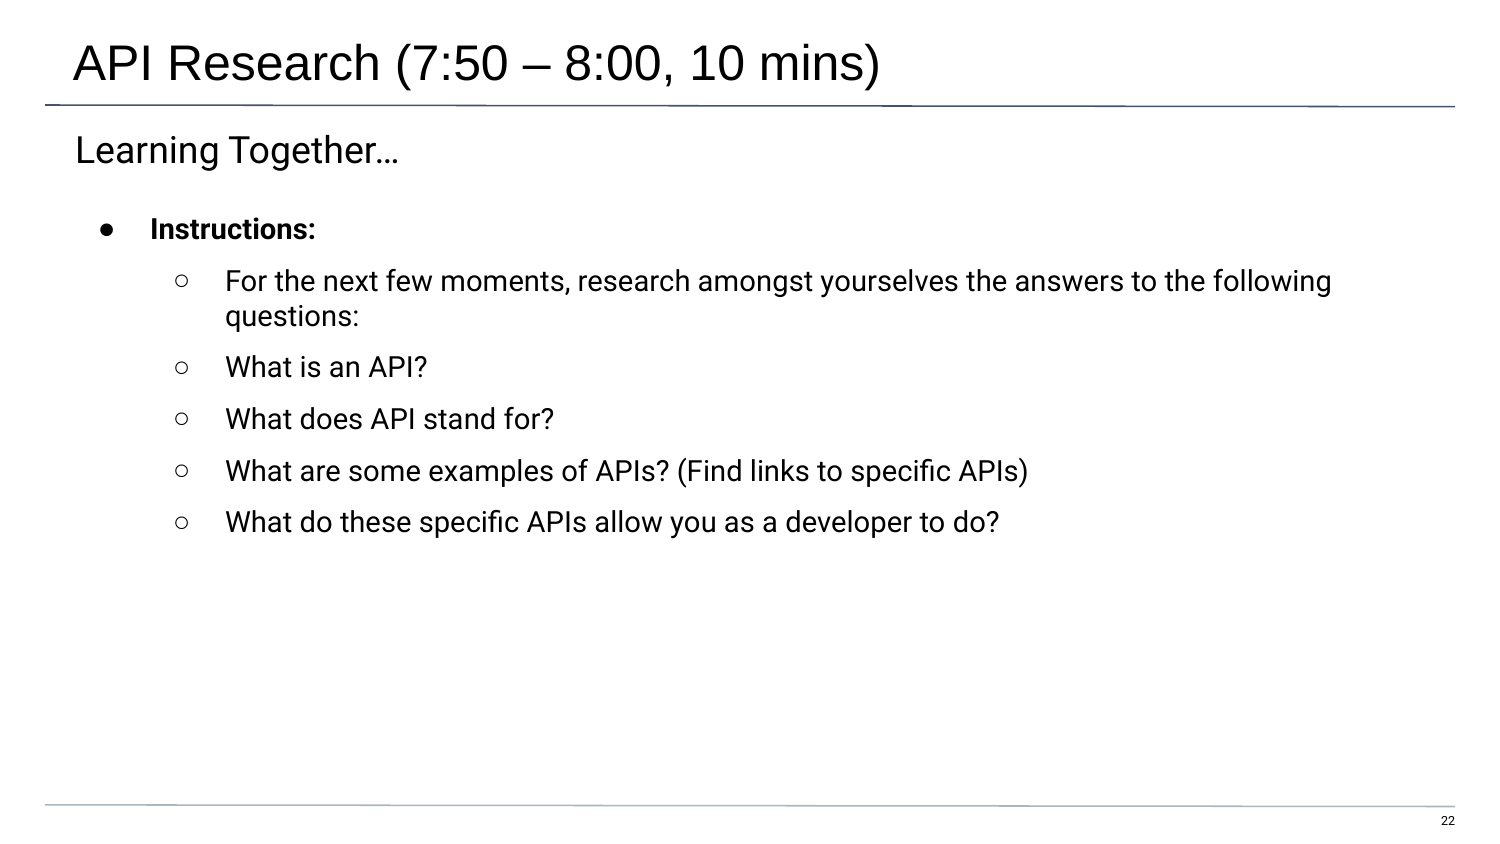

# API Research (7:50 – 8:00, 10 mins)
Learning Together…
Instructions:
For the next few moments, research amongst yourselves the answers to the following questions:
What is an API?
What does API stand for?
What are some examples of APIs? (Find links to specific APIs)
What do these specific APIs allow you as a developer to do?